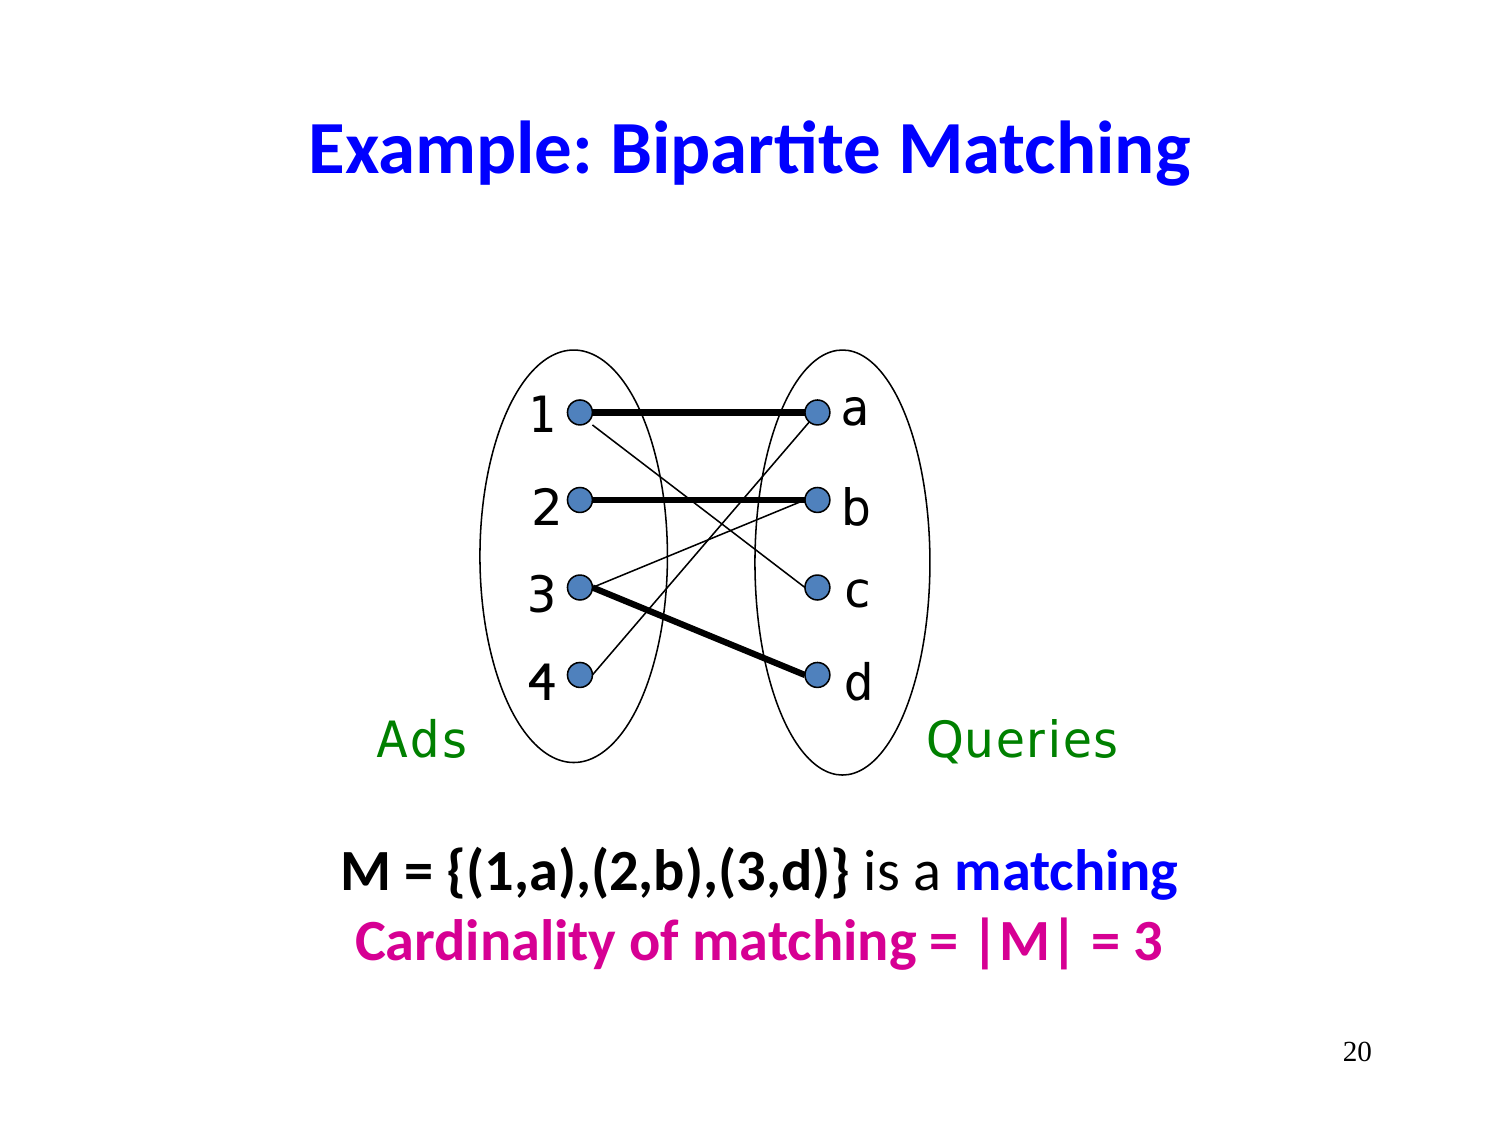

# Example: Bipartite Matching

a
1

2
b

c
3

4
d

Ads
Queries
M = {(1,a),(2,b),(3,d)} is a matching
Cardinality of matching = |M| = 3
20